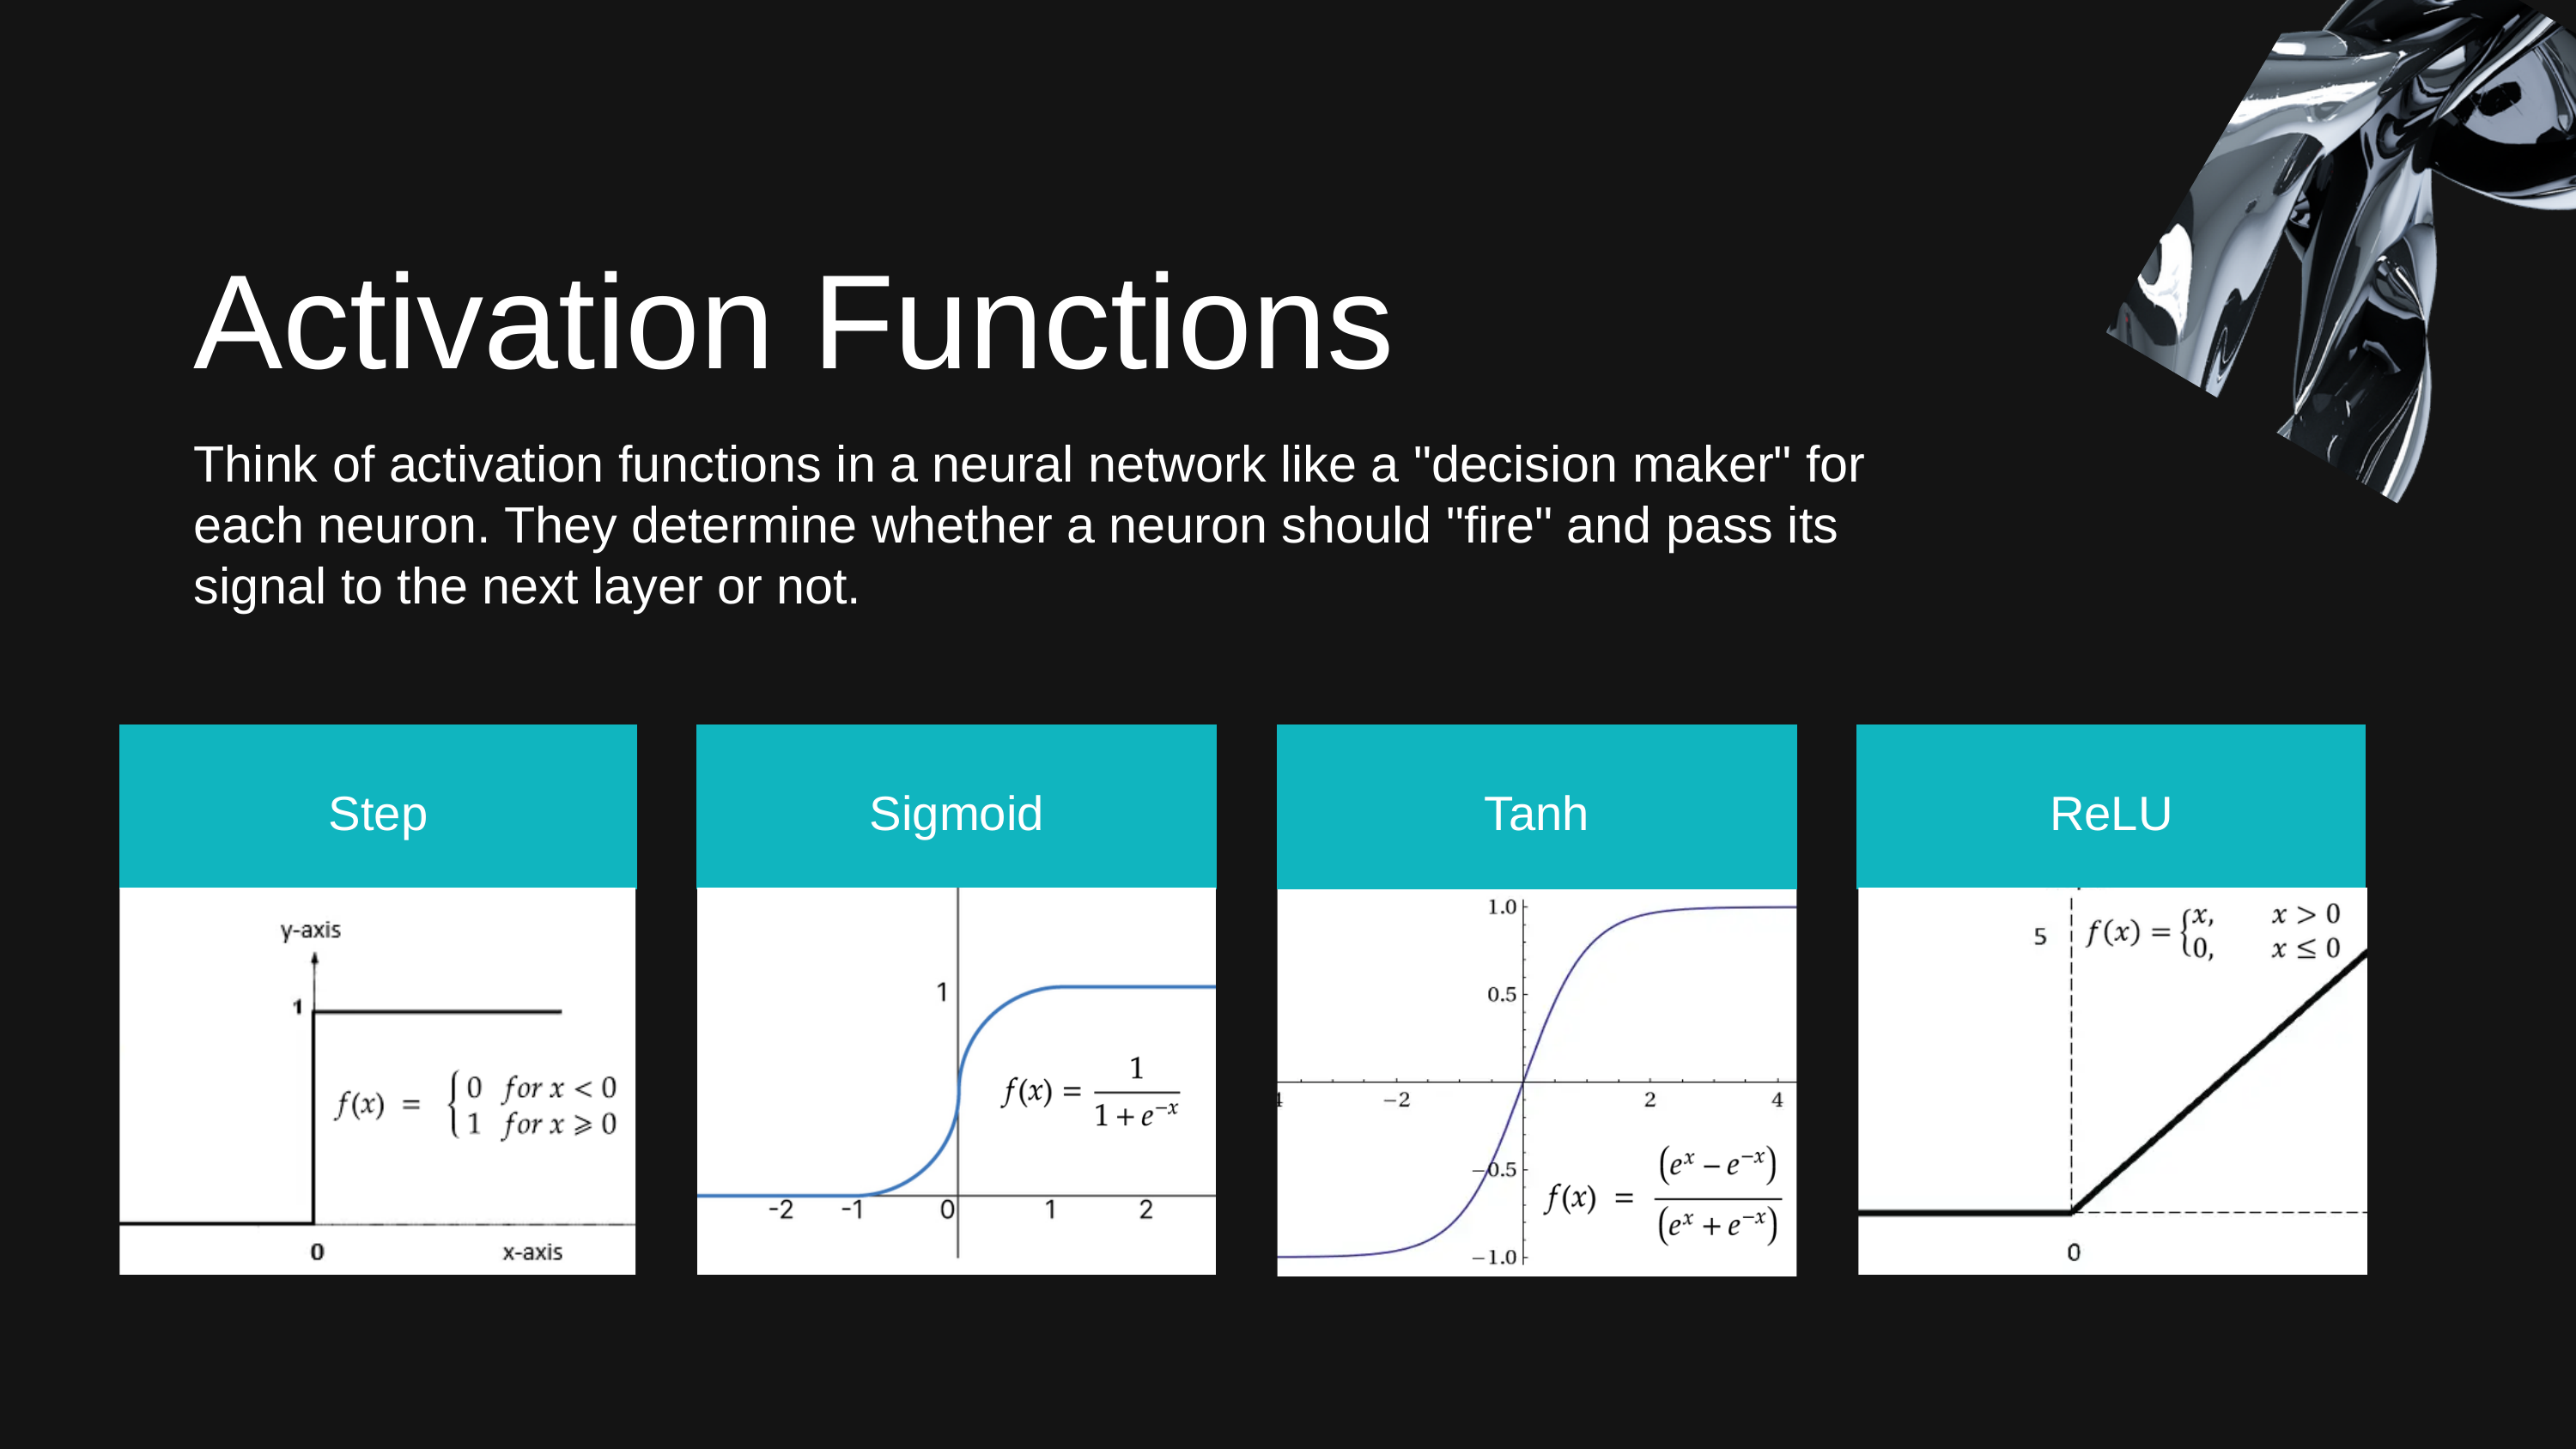

Activation Functions
Think of activation functions in a neural network like a "decision maker" for each neuron. They determine whether a neuron should "fire" and pass its signal to the next layer or not.
| Step |  | Sigmoid |  | Tanh |  | ReLU |  |
| --- | --- | --- | --- | --- | --- | --- | --- |
|  |  |  |  |  |  |  |  |